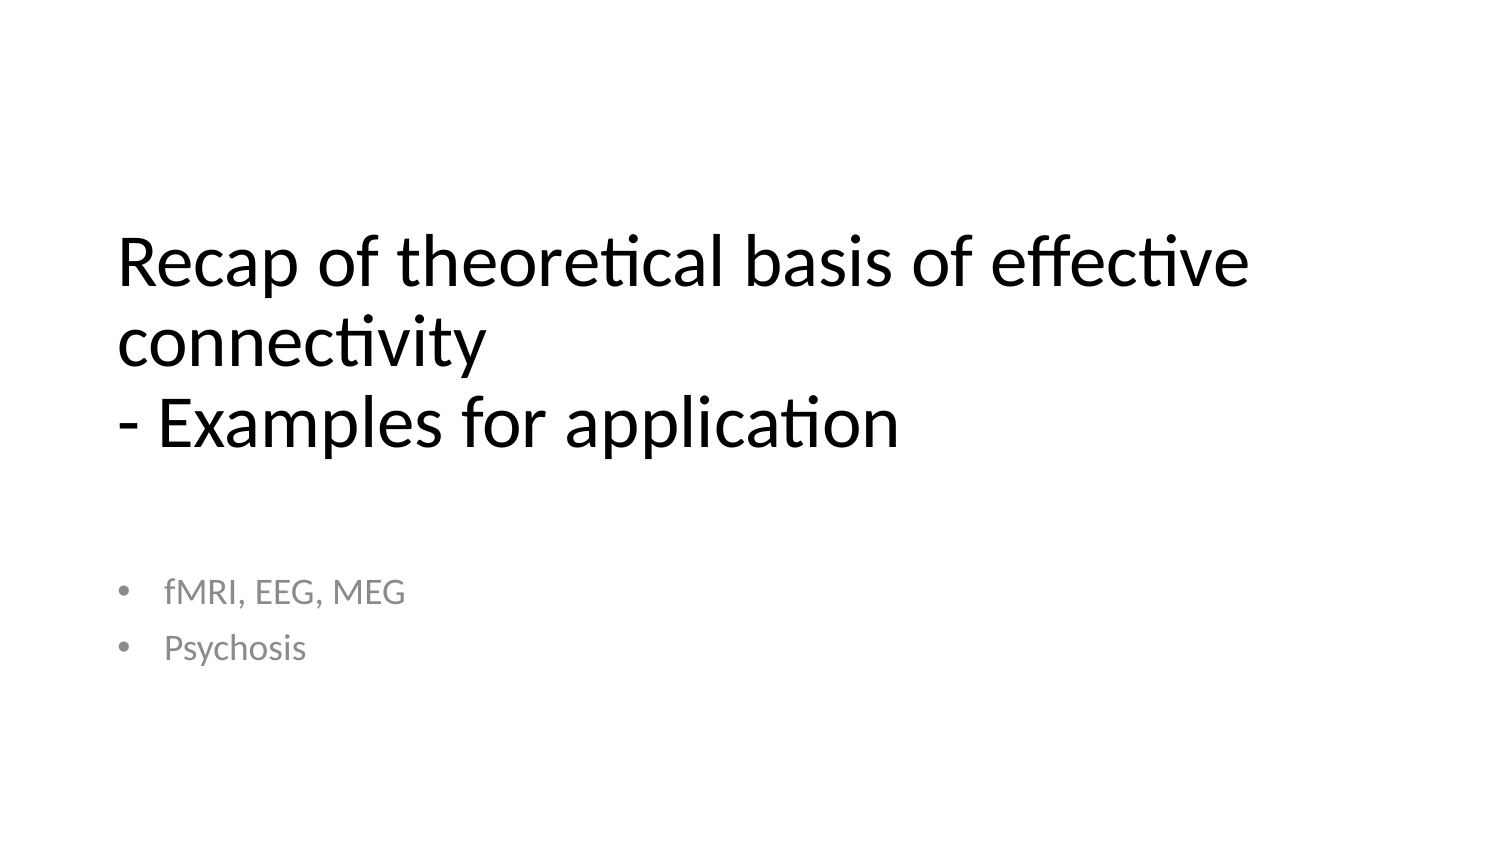

# Recap of theoretical basis of effective connectivity - Examples for application
fMRI, EEG, MEG
Psychosis